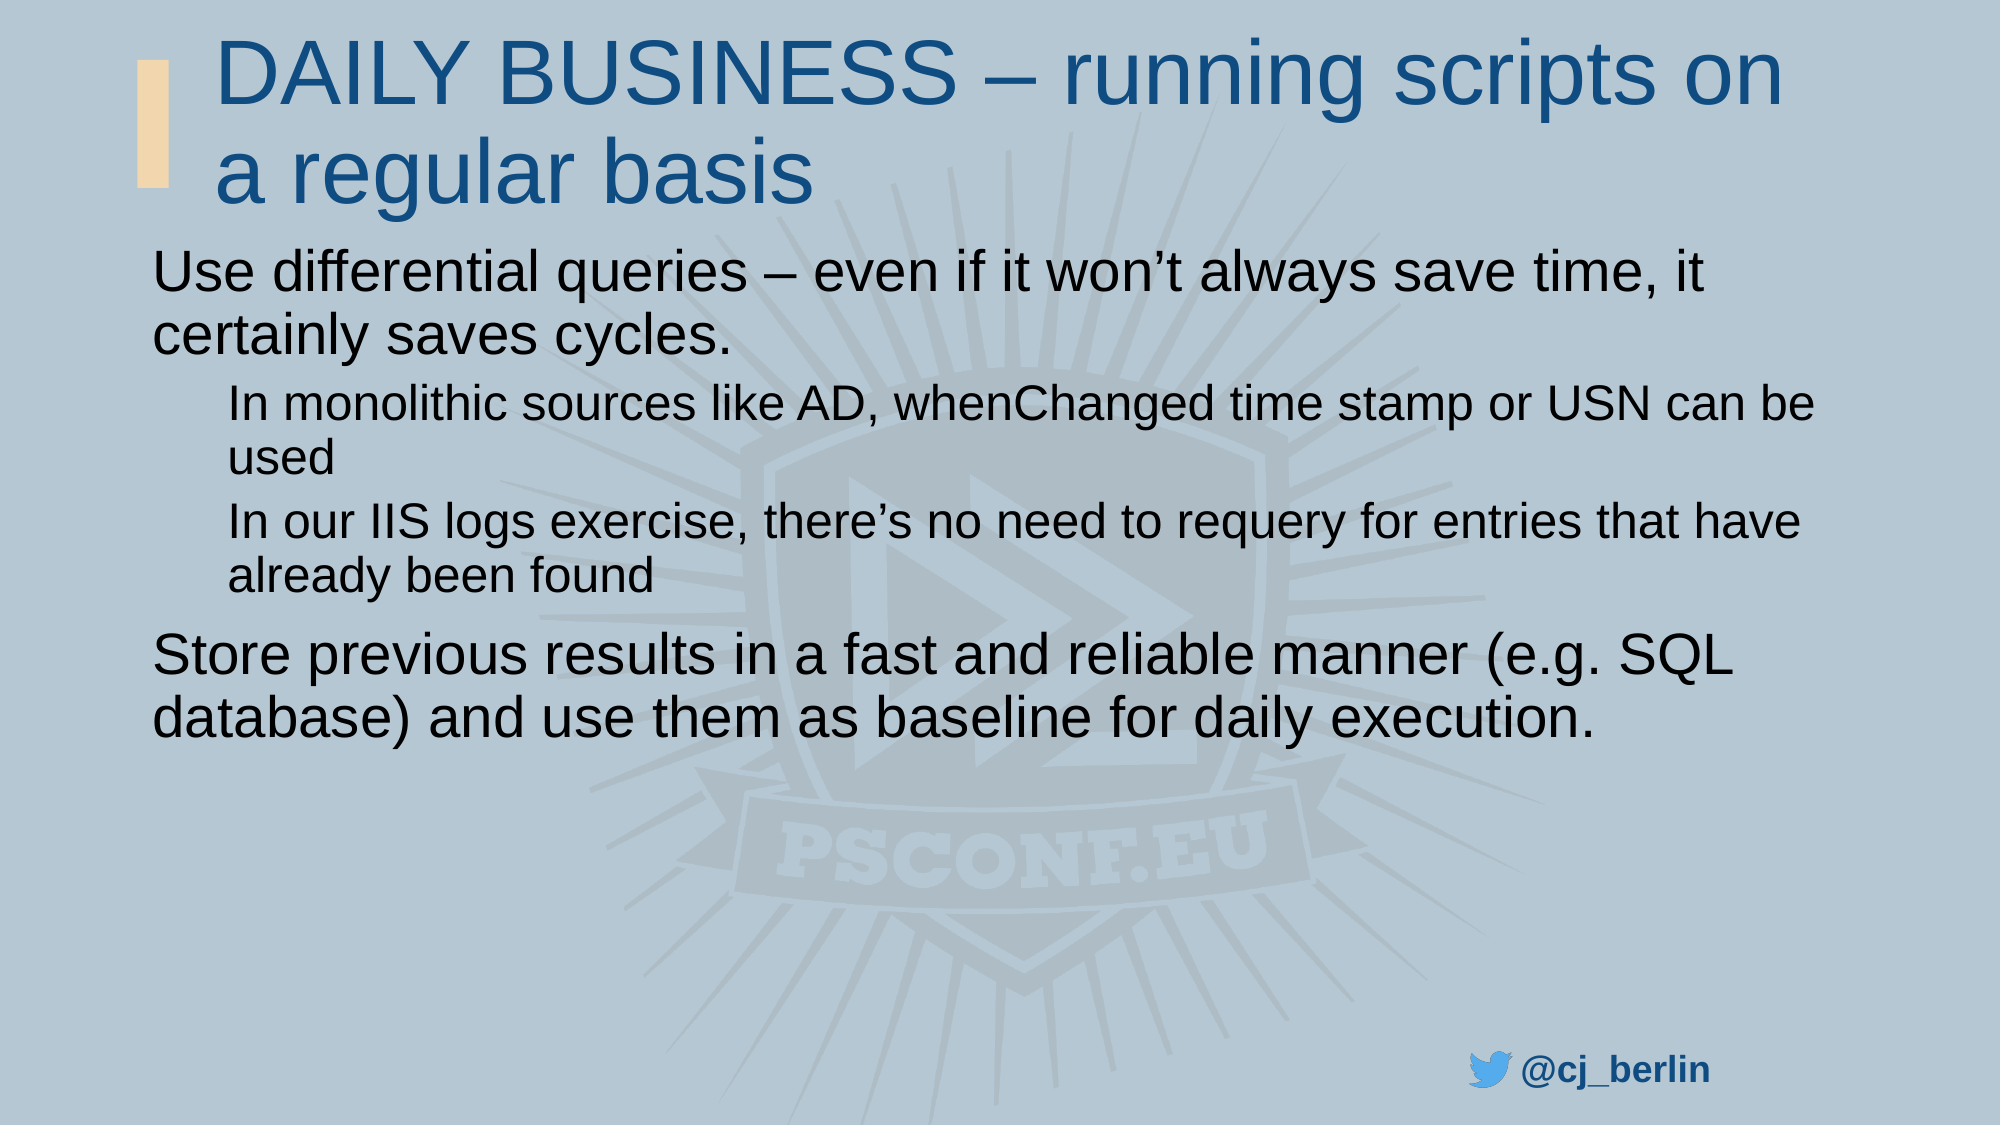

# DAILY BUSINESS – running scripts on a regular basis
Use differential queries – even if it won’t always save time, it certainly saves cycles.
In monolithic sources like AD, whenChanged time stamp or USN can be used
In our IIS logs exercise, there’s no need to requery for entries that have already been found
Store previous results in a fast and reliable manner (e.g. SQL database) and use them as baseline for daily execution.

@cj_berlin